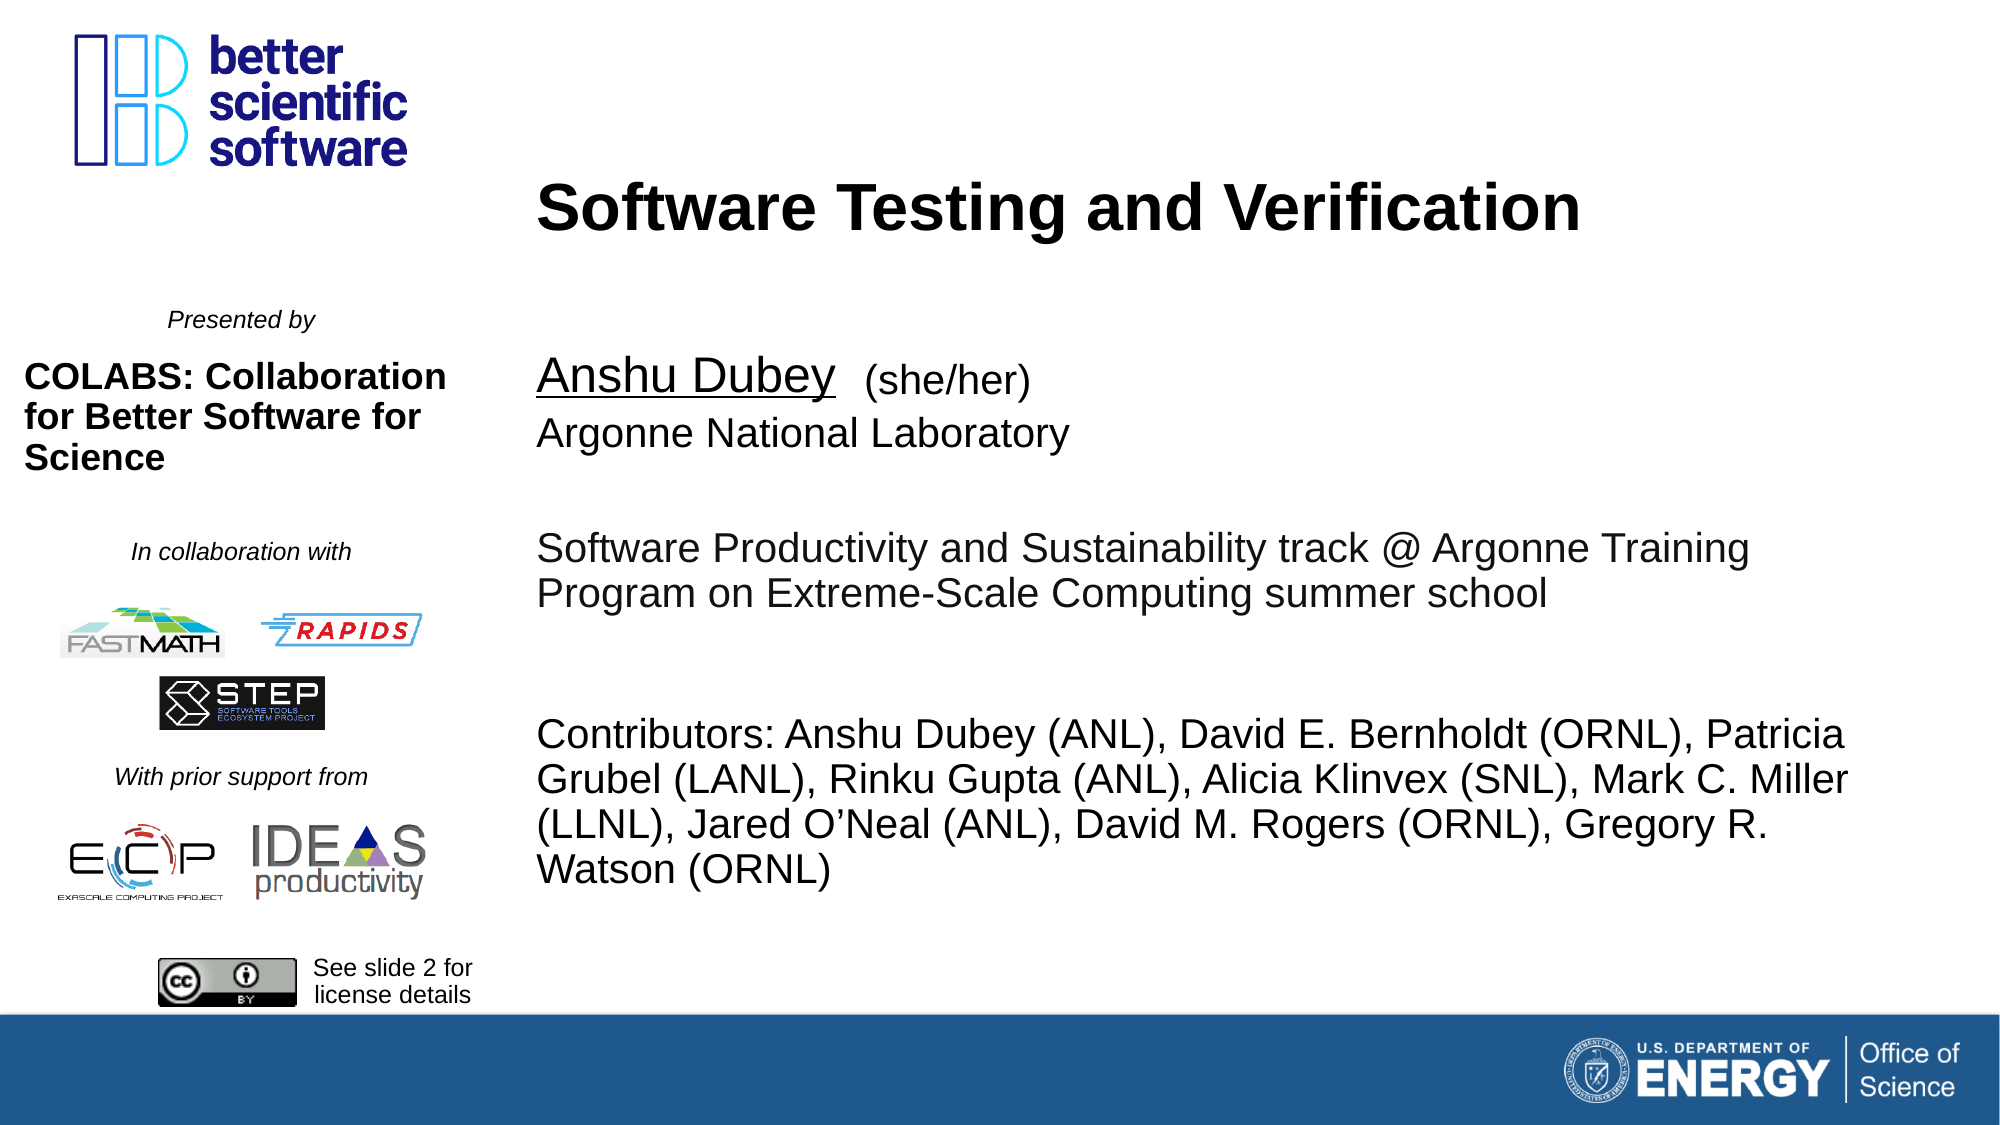

# Software Testing and Verification
Anshu Dubey
(she/her)
Argonne National Laboratory
Software Productivity and Sustainability track @ Argonne Training Program on Extreme-Scale Computing summer school
Contributors: Anshu Dubey (ANL), David E. Bernholdt (ORNL), Patricia Grubel (LANL), Rinku Gupta (ANL), Alicia Klinvex (SNL), Mark C. Miller (LLNL), Jared O’Neal (ANL), David M. Rogers (ORNL), Gregory R. Watson (ORNL)